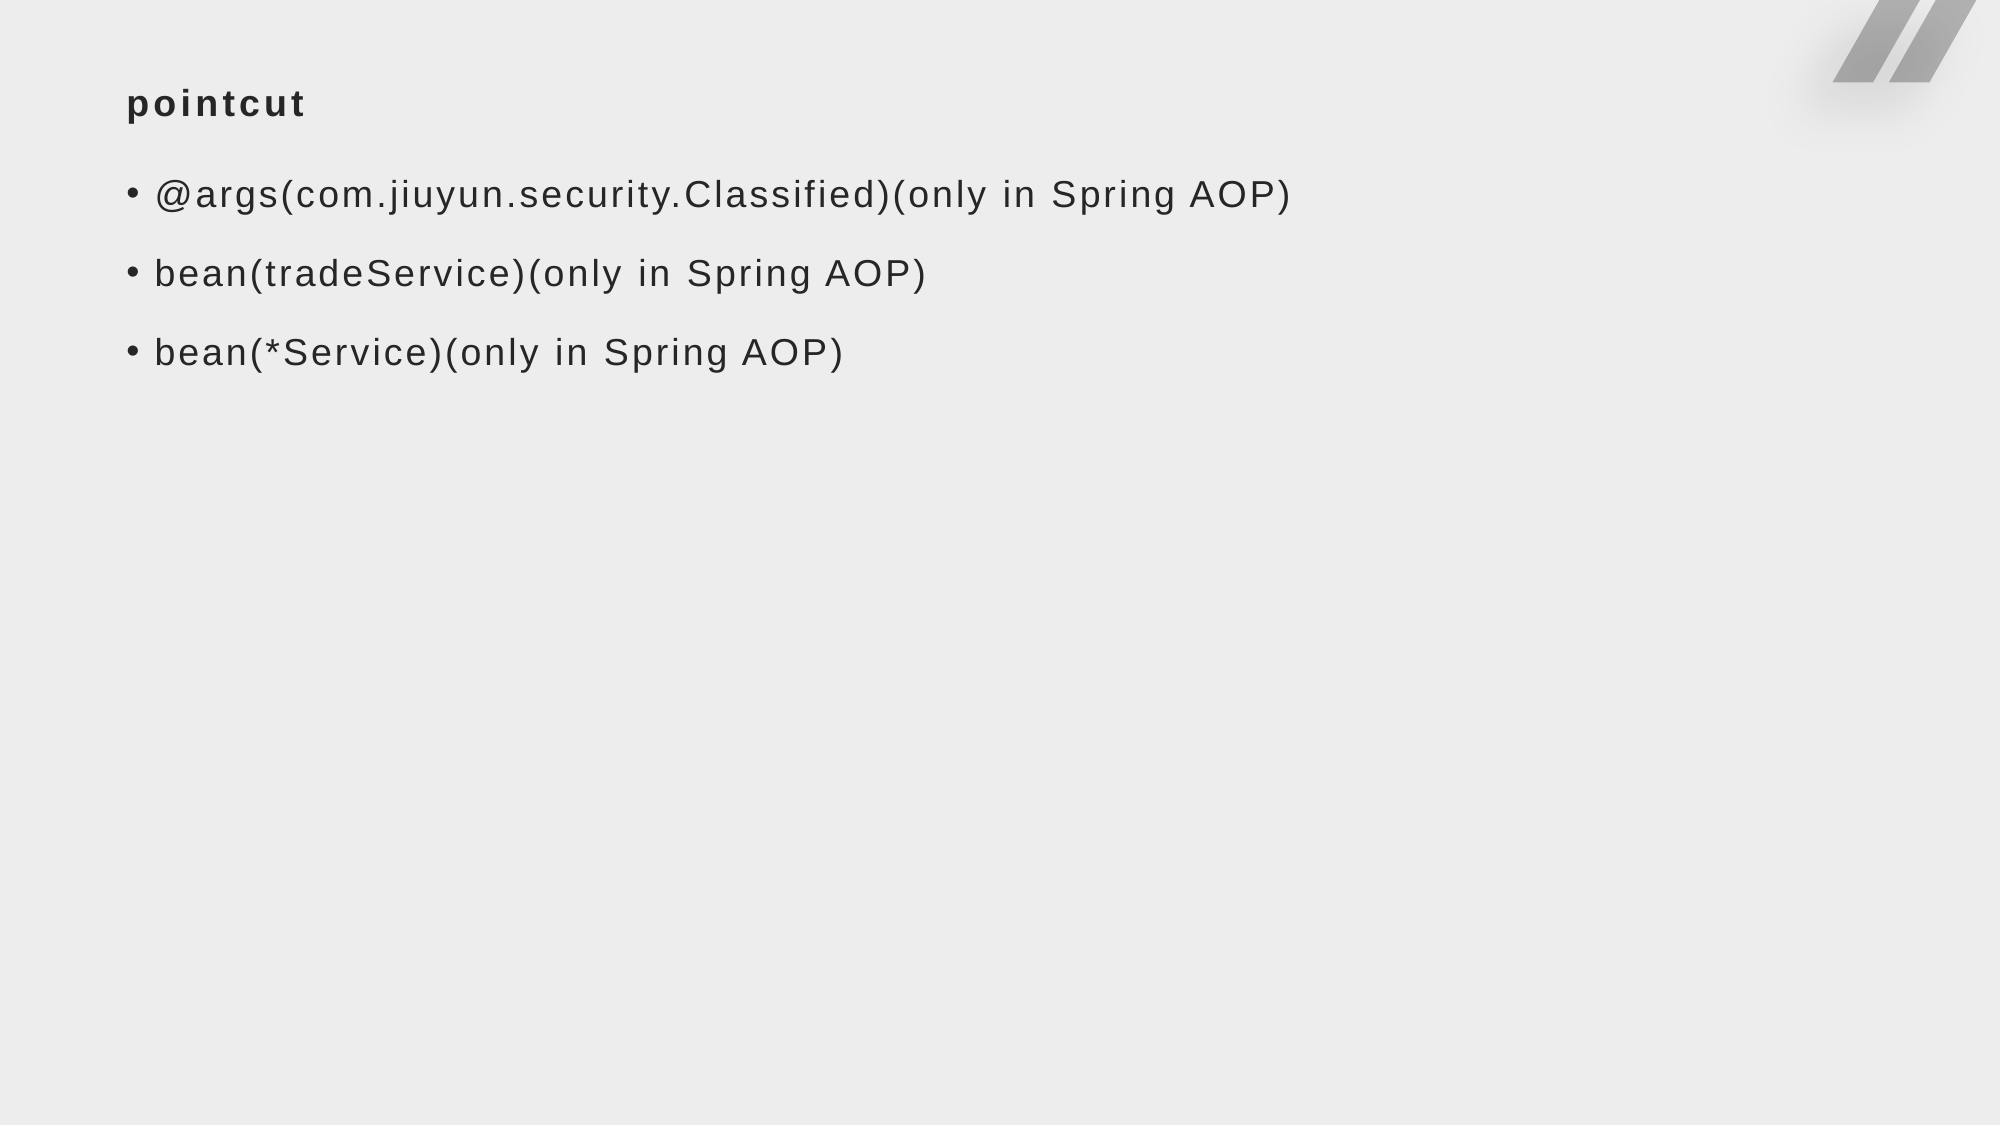

# pointcut
@args(com.jiuyun.security.Classified)(only in Spring AOP)
bean(tradeService)(only in Spring AOP)
bean(*Service)(only in Spring AOP)